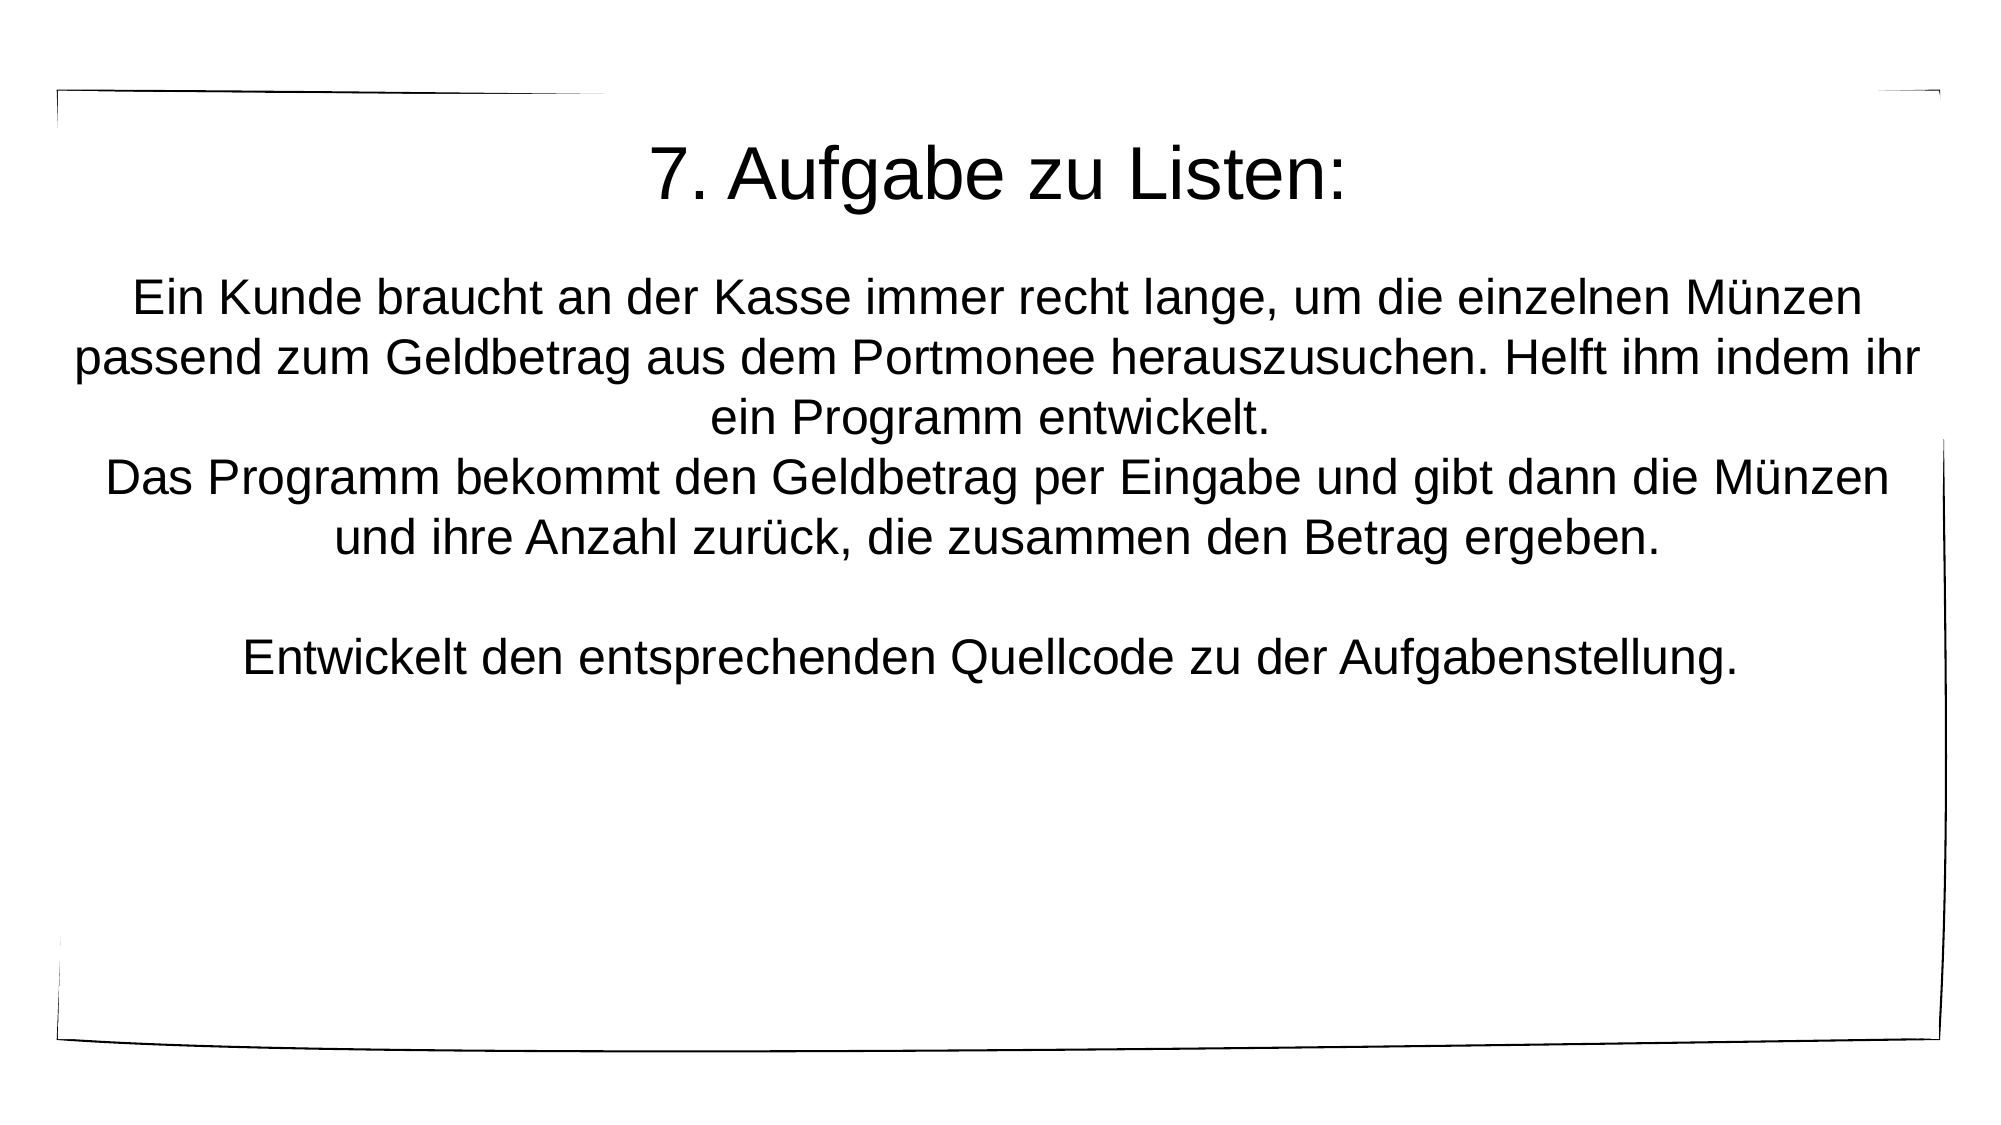

7. Aufgabe zu Listen:

Ein Kunde braucht an der Kasse immer recht lange, um die einzelnen Münzen passend zum Geldbetrag aus dem Portmonee herauszusuchen. Helft ihm indem ihr ein Programm entwickelt.
Das Programm bekommt den Geldbetrag per Eingabe und gibt dann die Münzen und ihre Anzahl zurück, die zusammen den Betrag ergeben.

Entwickelt den entsprechenden Quellcode zu der Aufgabenstellung.